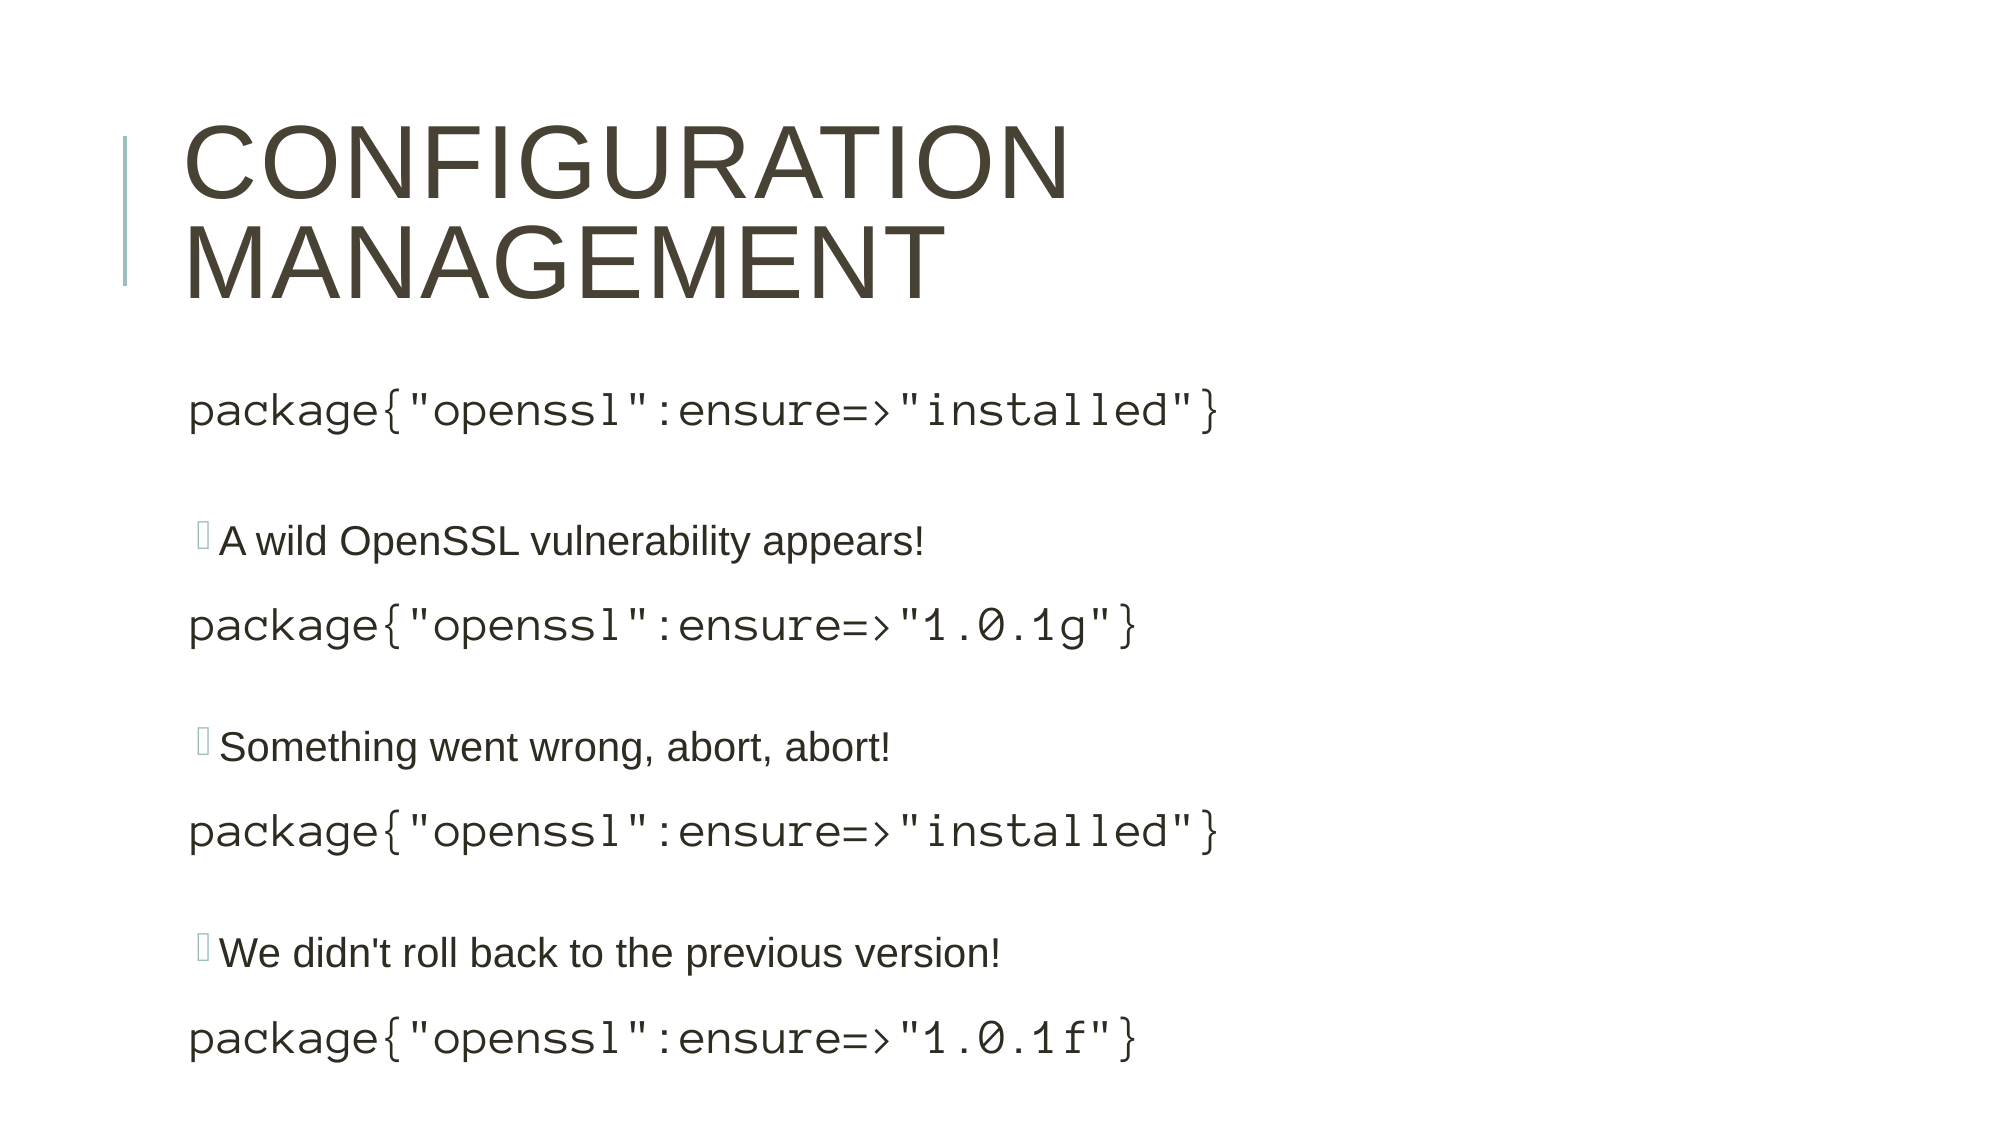

# Configuration Management
package{"openssl":ensure=>"installed"}

A wild OpenSSL vulnerability appears!
package{"openssl":ensure=>"1.0.1g"}

Something went wrong, abort, abort!
package{"openssl":ensure=>"installed"}

We didn't roll back to the previous version!
package{"openssl":ensure=>"1.0.1f"}

Let’s hope this works!